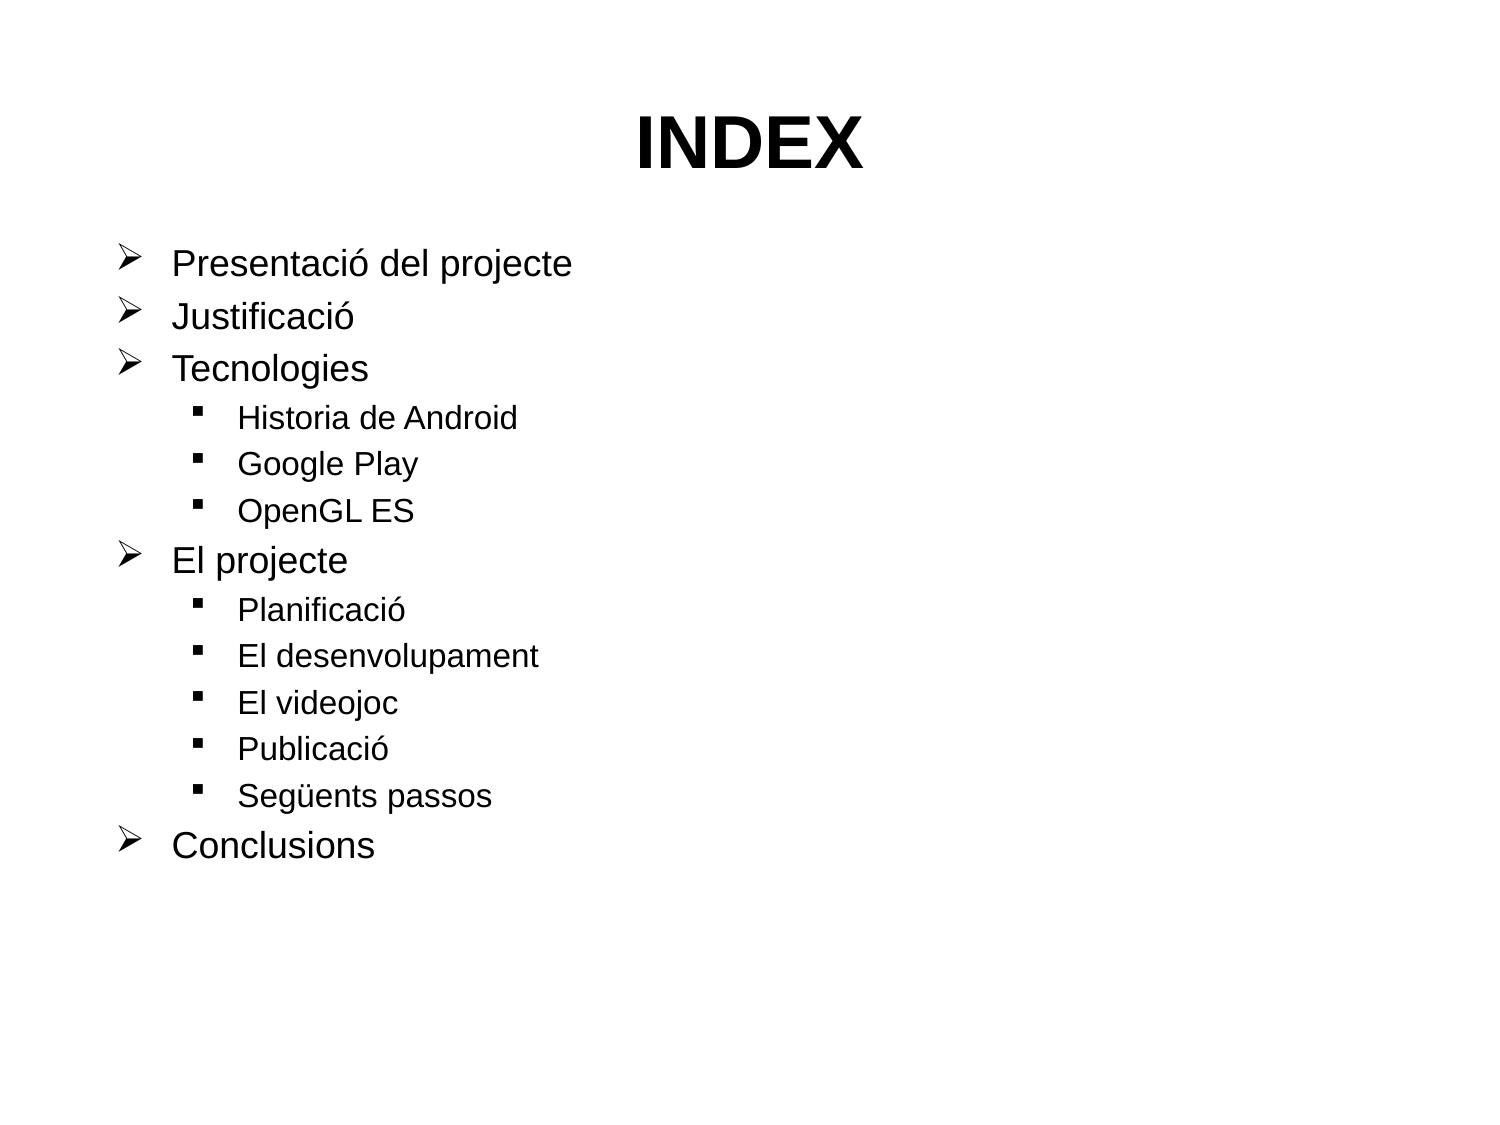

# INDEX
Presentació del projecte
Justificació
Tecnologies
Historia de Android
Google Play
OpenGL ES
El projecte
Planificació
El desenvolupament
El videojoc
Publicació
Següents passos
Conclusions